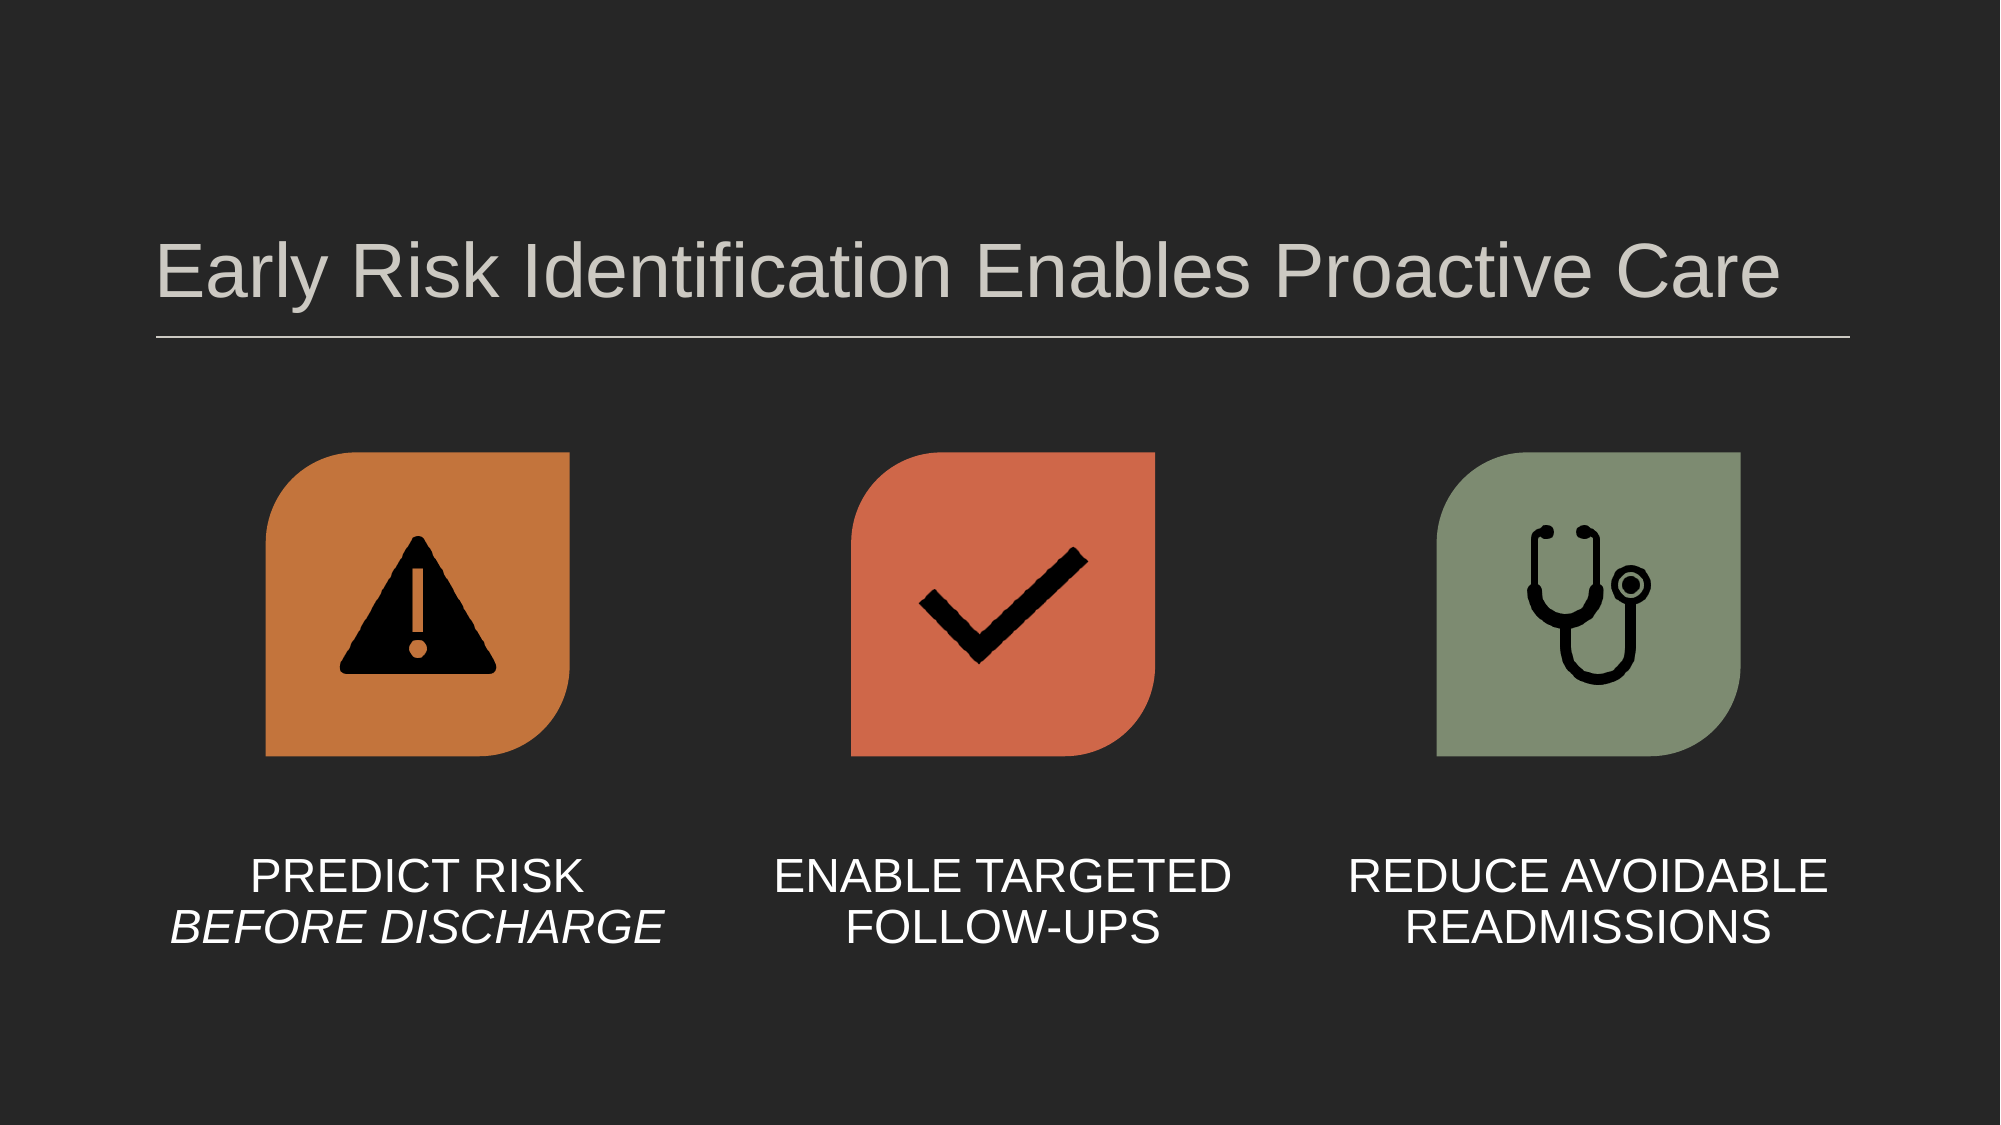

# Early Risk Identification Enables Proactive Care
Predict risk before discharge
Enable targeted follow-ups
Reduce avoidable readmissions